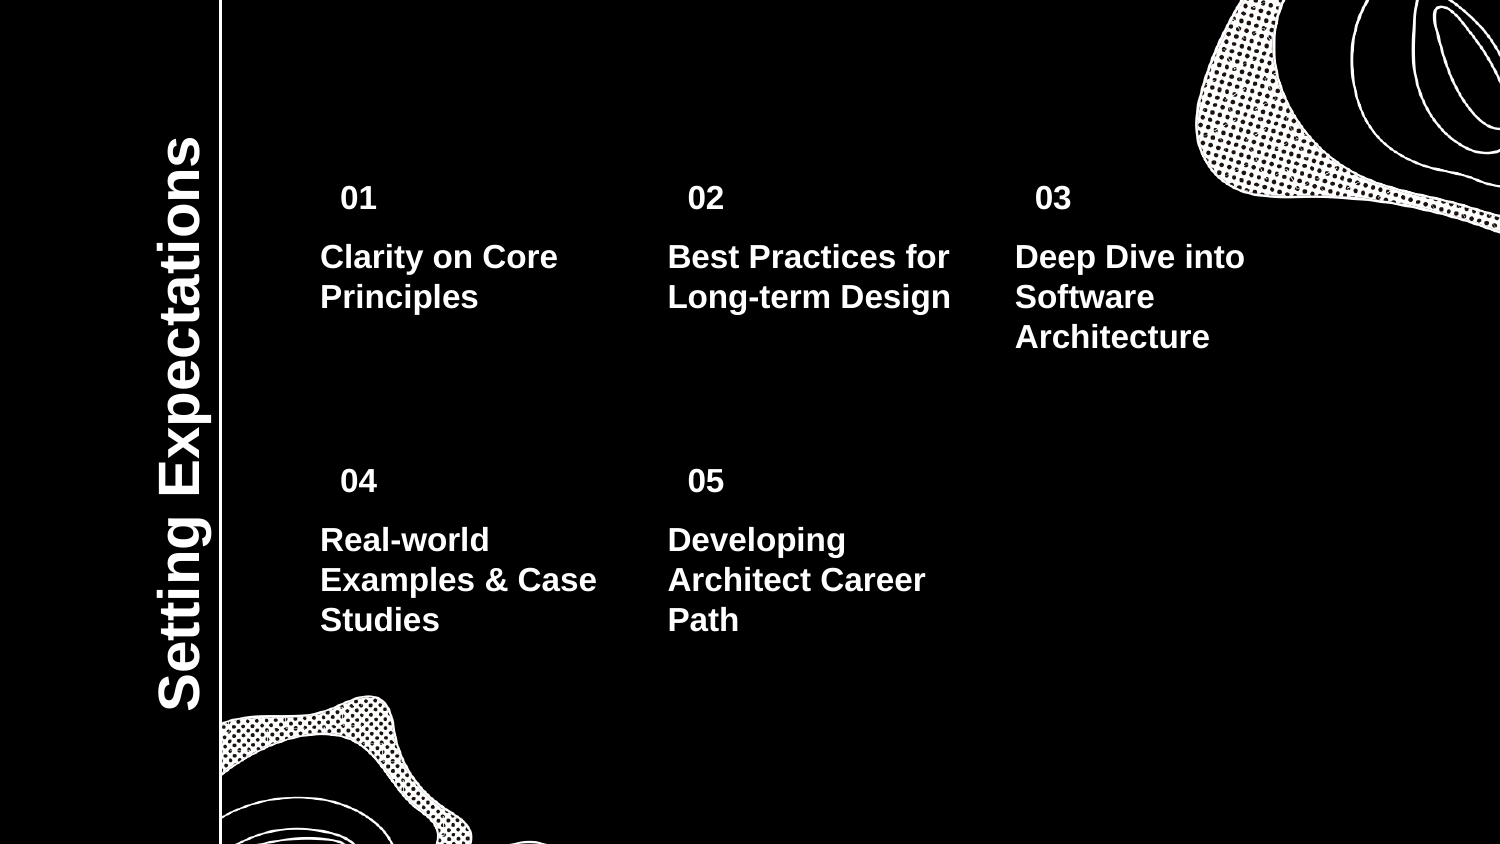

01
02
03
Clarity on Core Principles
Best Practices for Long-term Design
Deep Dive into Software Architecture
# Setting Expectations
04
05
Real-world Examples & Case Studies
Developing Architect Career Path